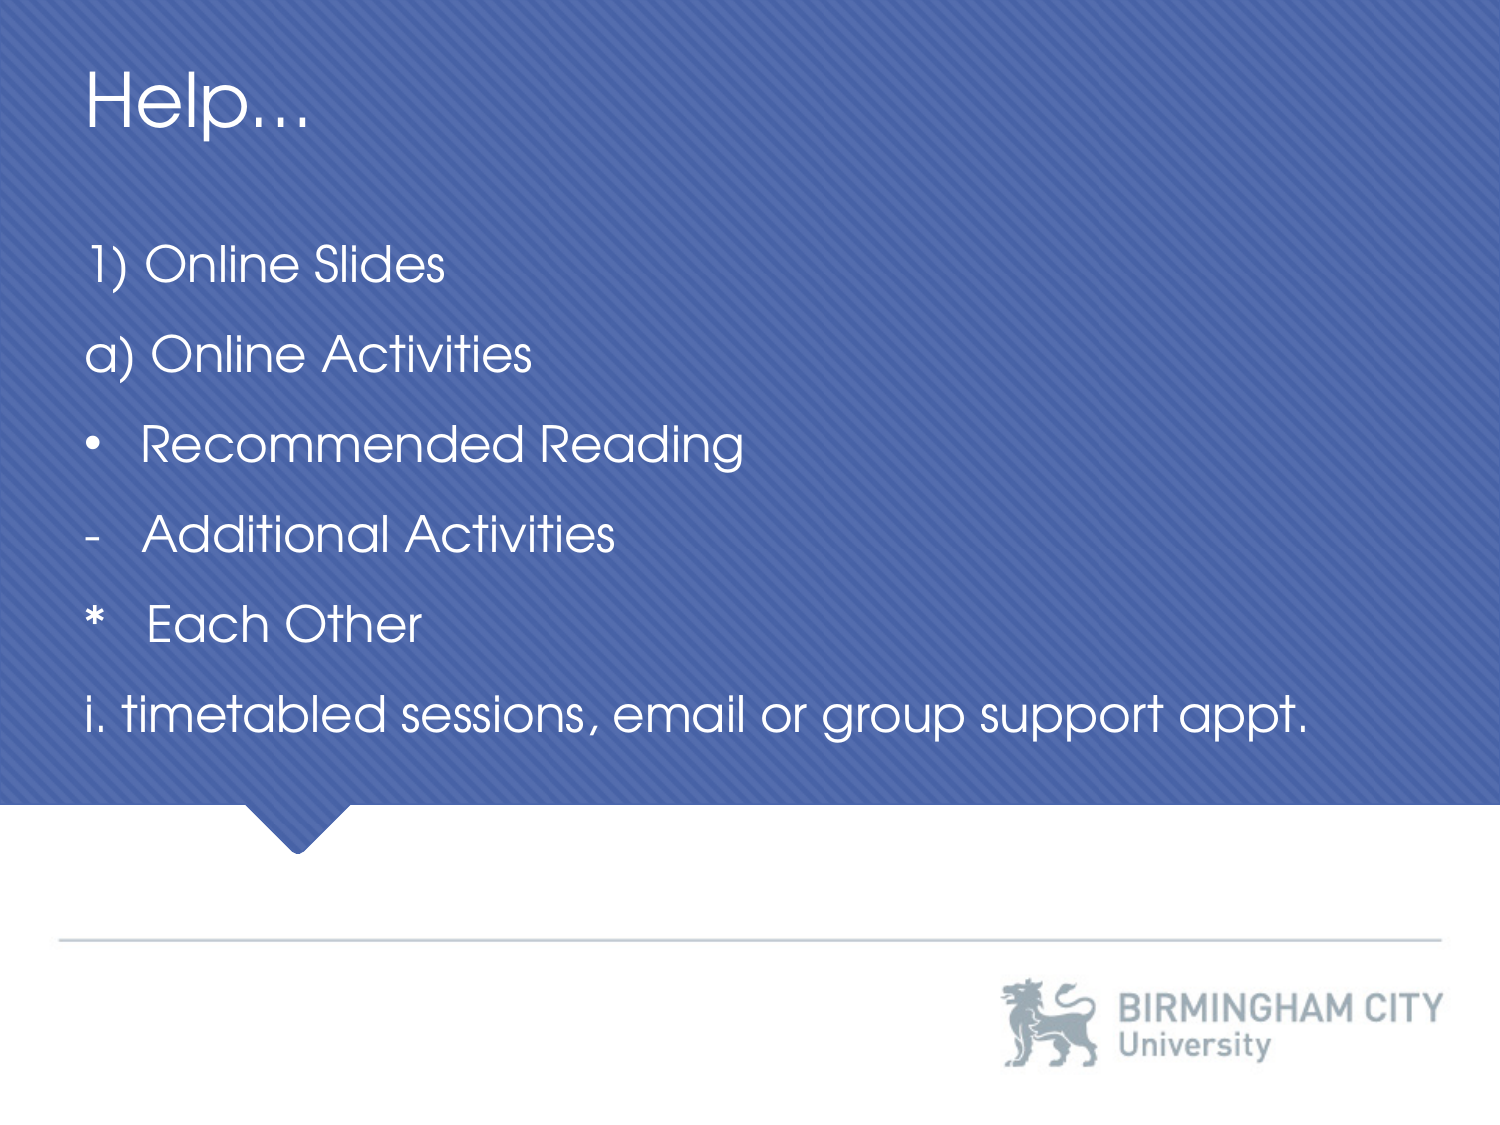

Help…

1) Online Slides
a) Online Activities
Recommended Reading
-   Additional Activities
*   Each Other
i. timetabled sessions, email or group support appt.